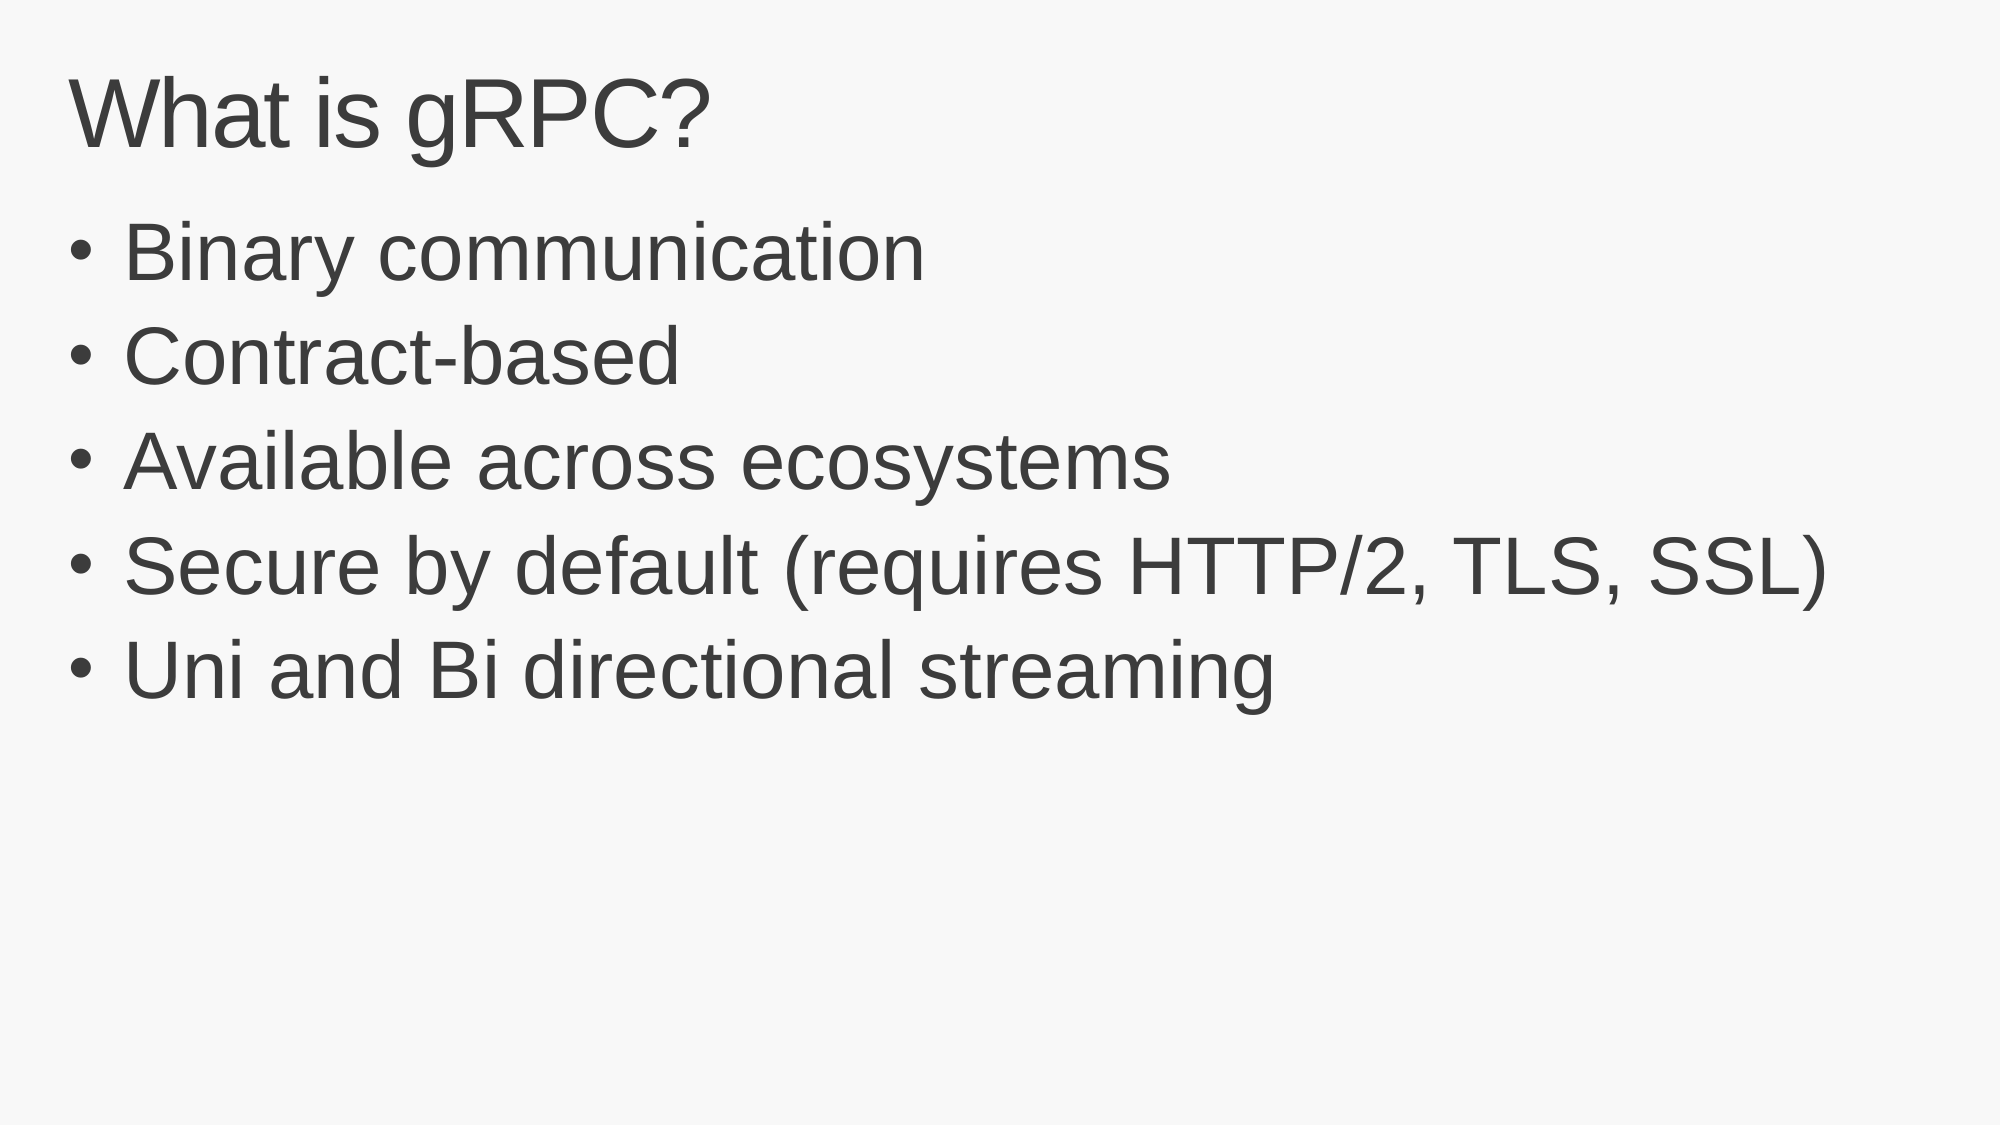

# What is gRPC?
Binary communication
Contract-based
Available across ecosystems
Secure by default (requires HTTP/2, TLS, SSL)
Uni and Bi directional streaming